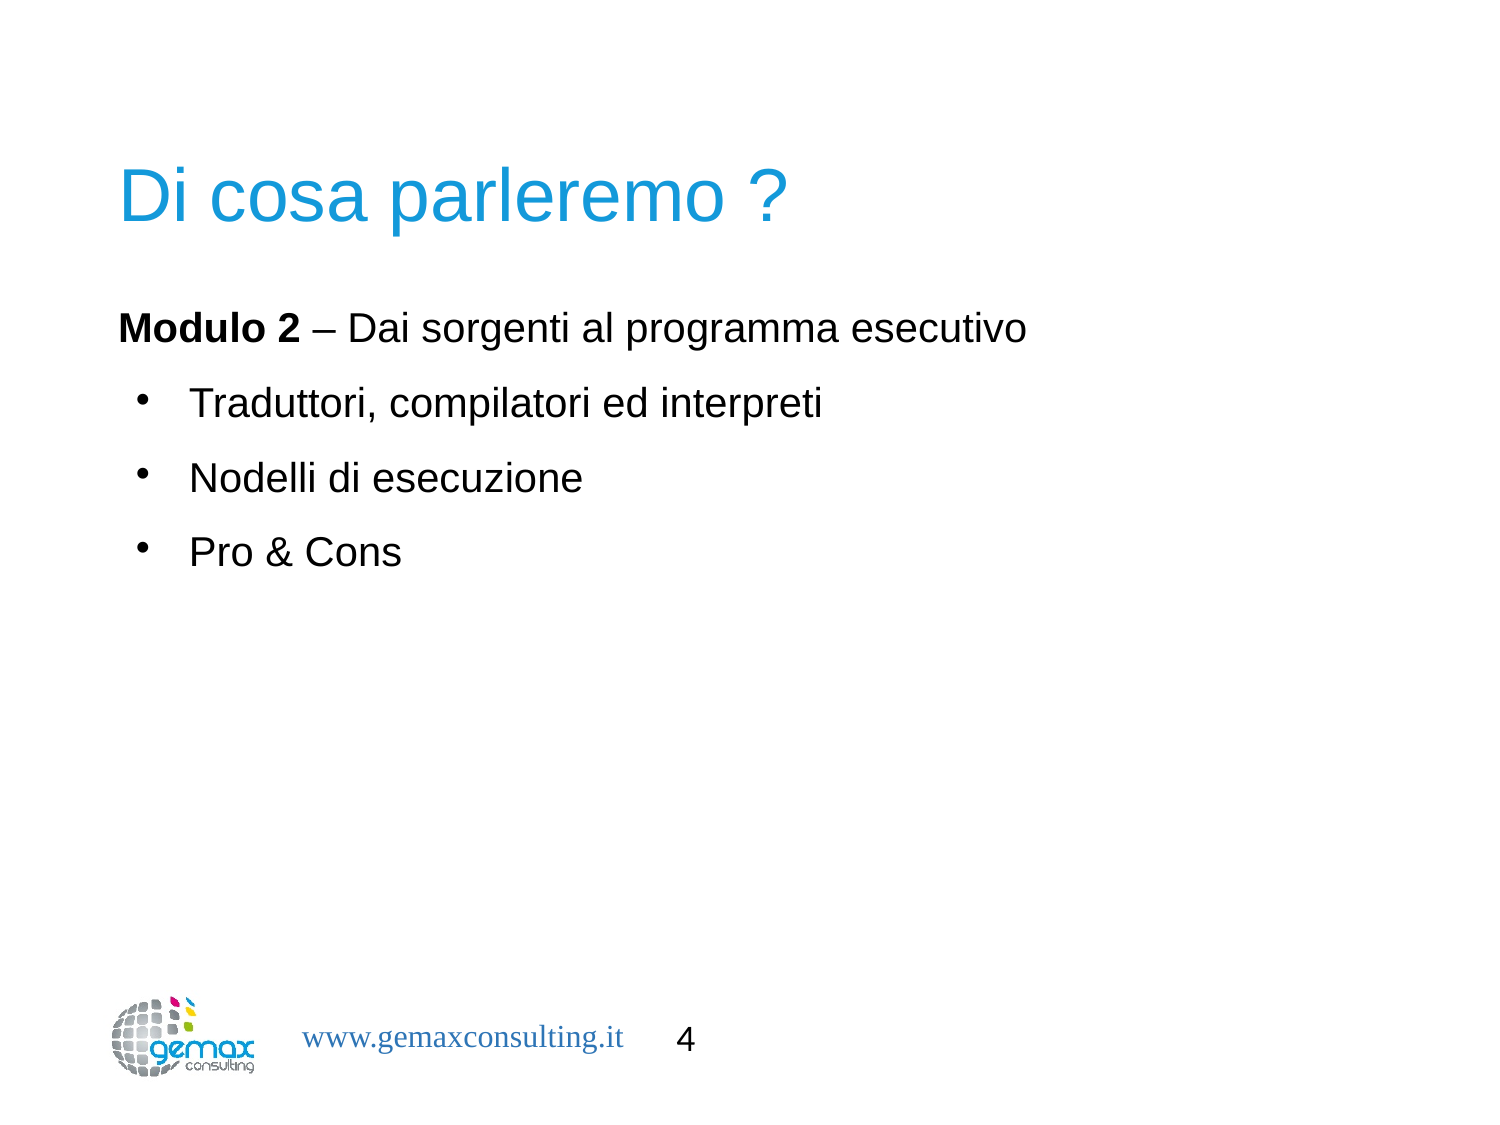

# Di cosa parleremo ?
Modulo 2 – Dai sorgenti al programma esecutivo
Traduttori, compilatori ed interpreti
Nodelli di esecuzione
Pro & Cons
4